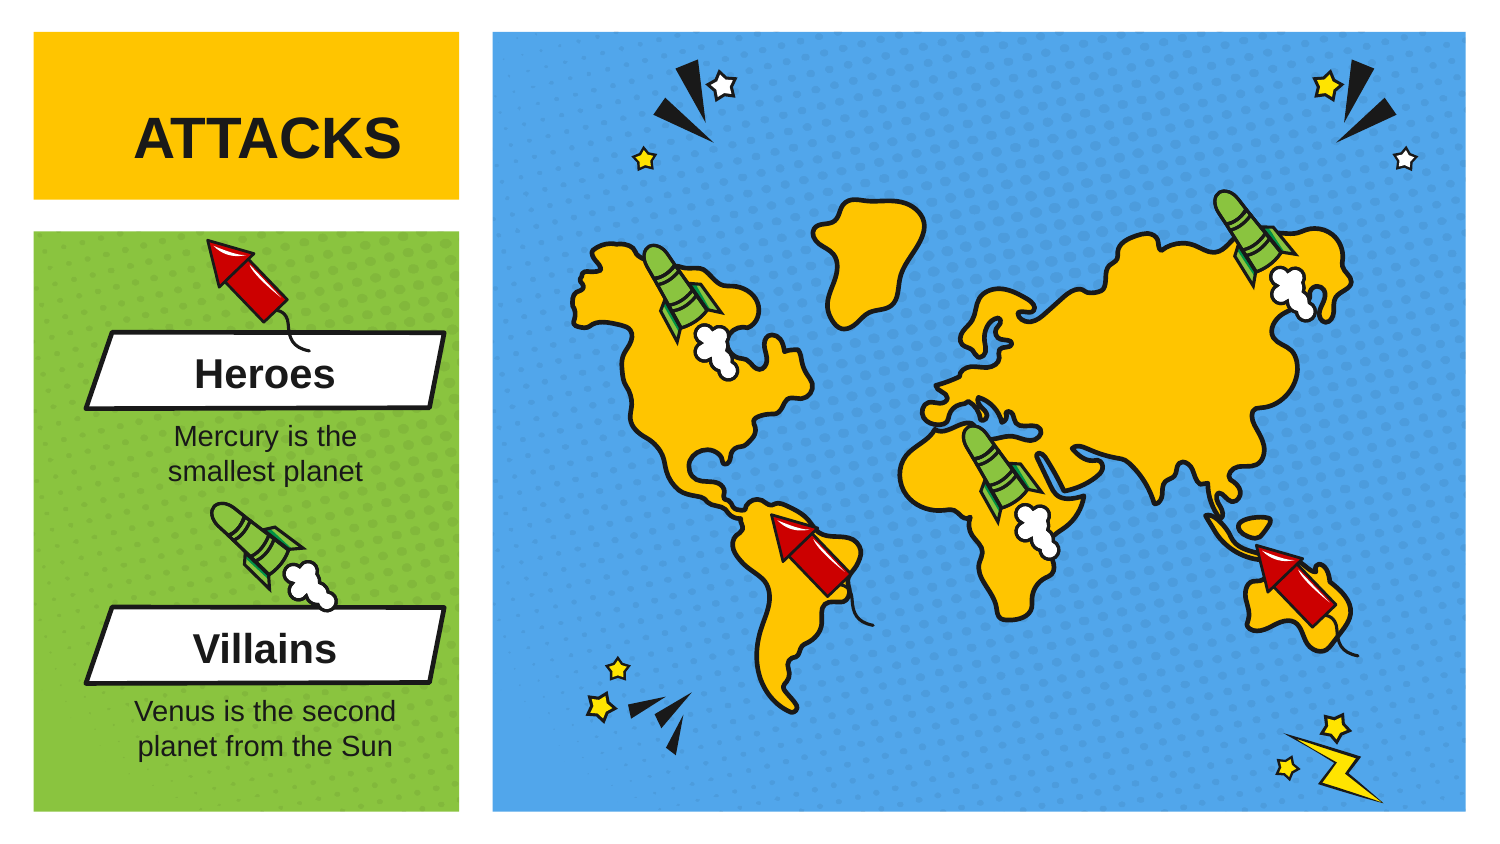

# ATTACKS

Heroes

Mercury is the smallest planet

Villains

Venus is the second planet from the Sun